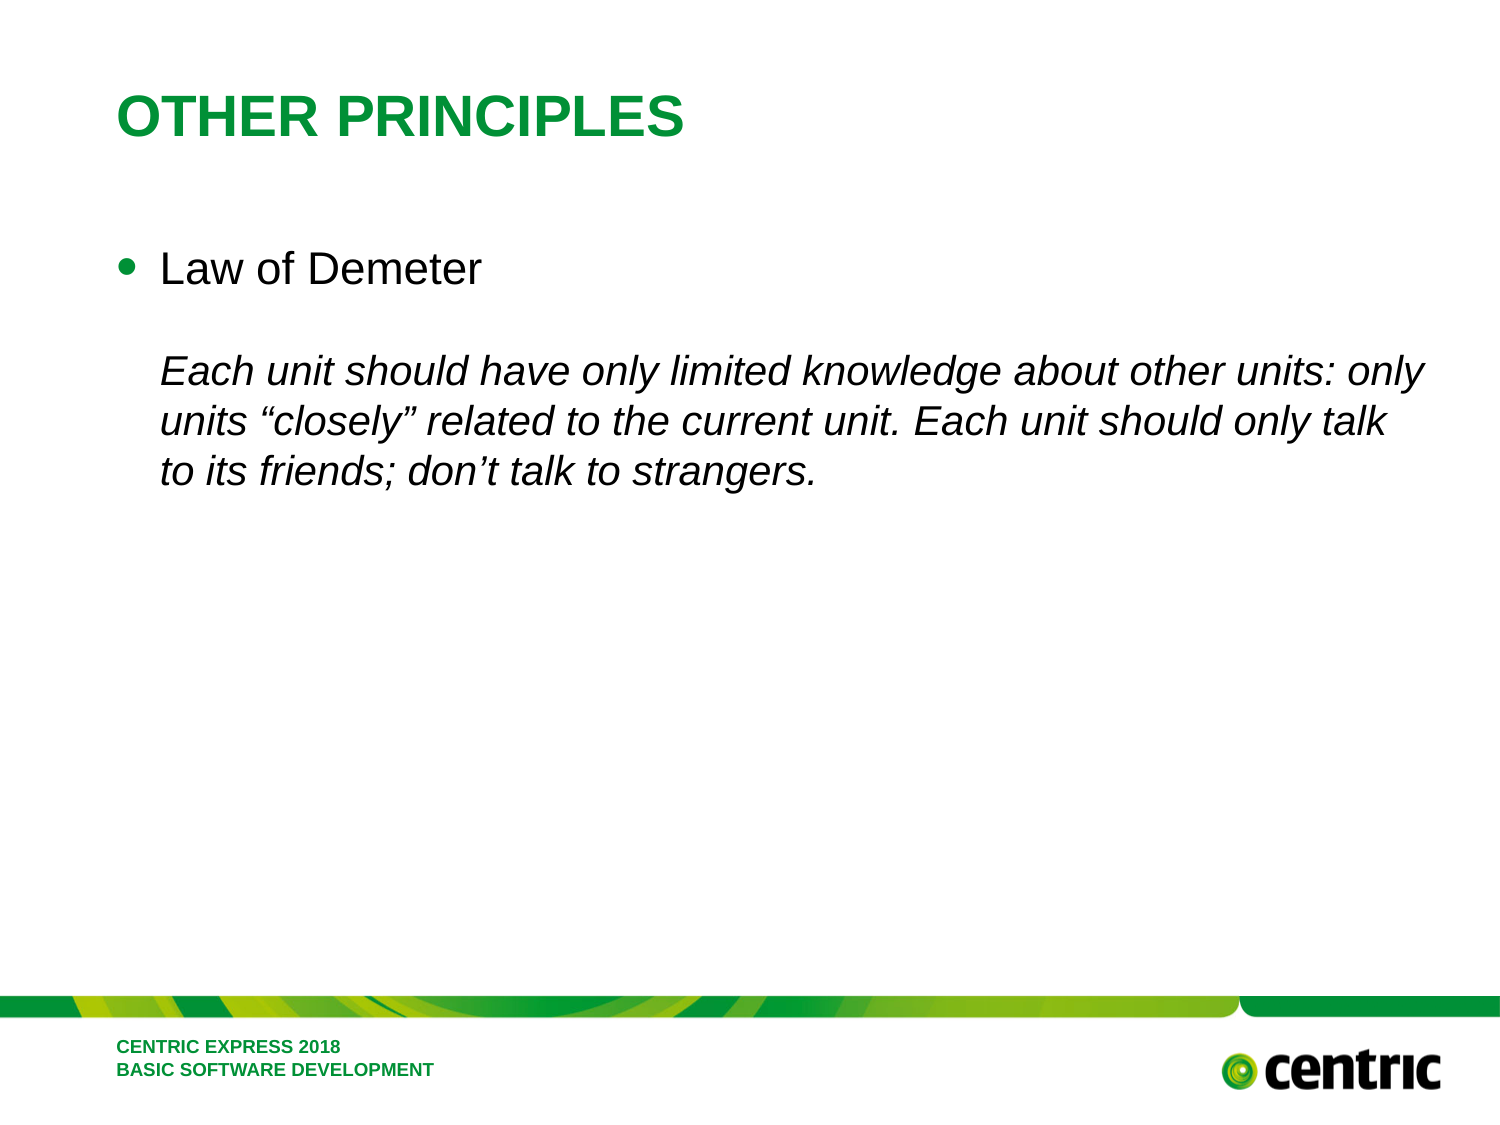

# Other principles
Law of Demeter

Each unit should have only limited knowledge about other units: only units “closely” related to the current unit. Each unit should only talk to its friends; don’t talk to strangers.

CENTRIC EXPRESS 2018                               BASIC SOFTWARE DEVELOPMENT
February 26, 2018